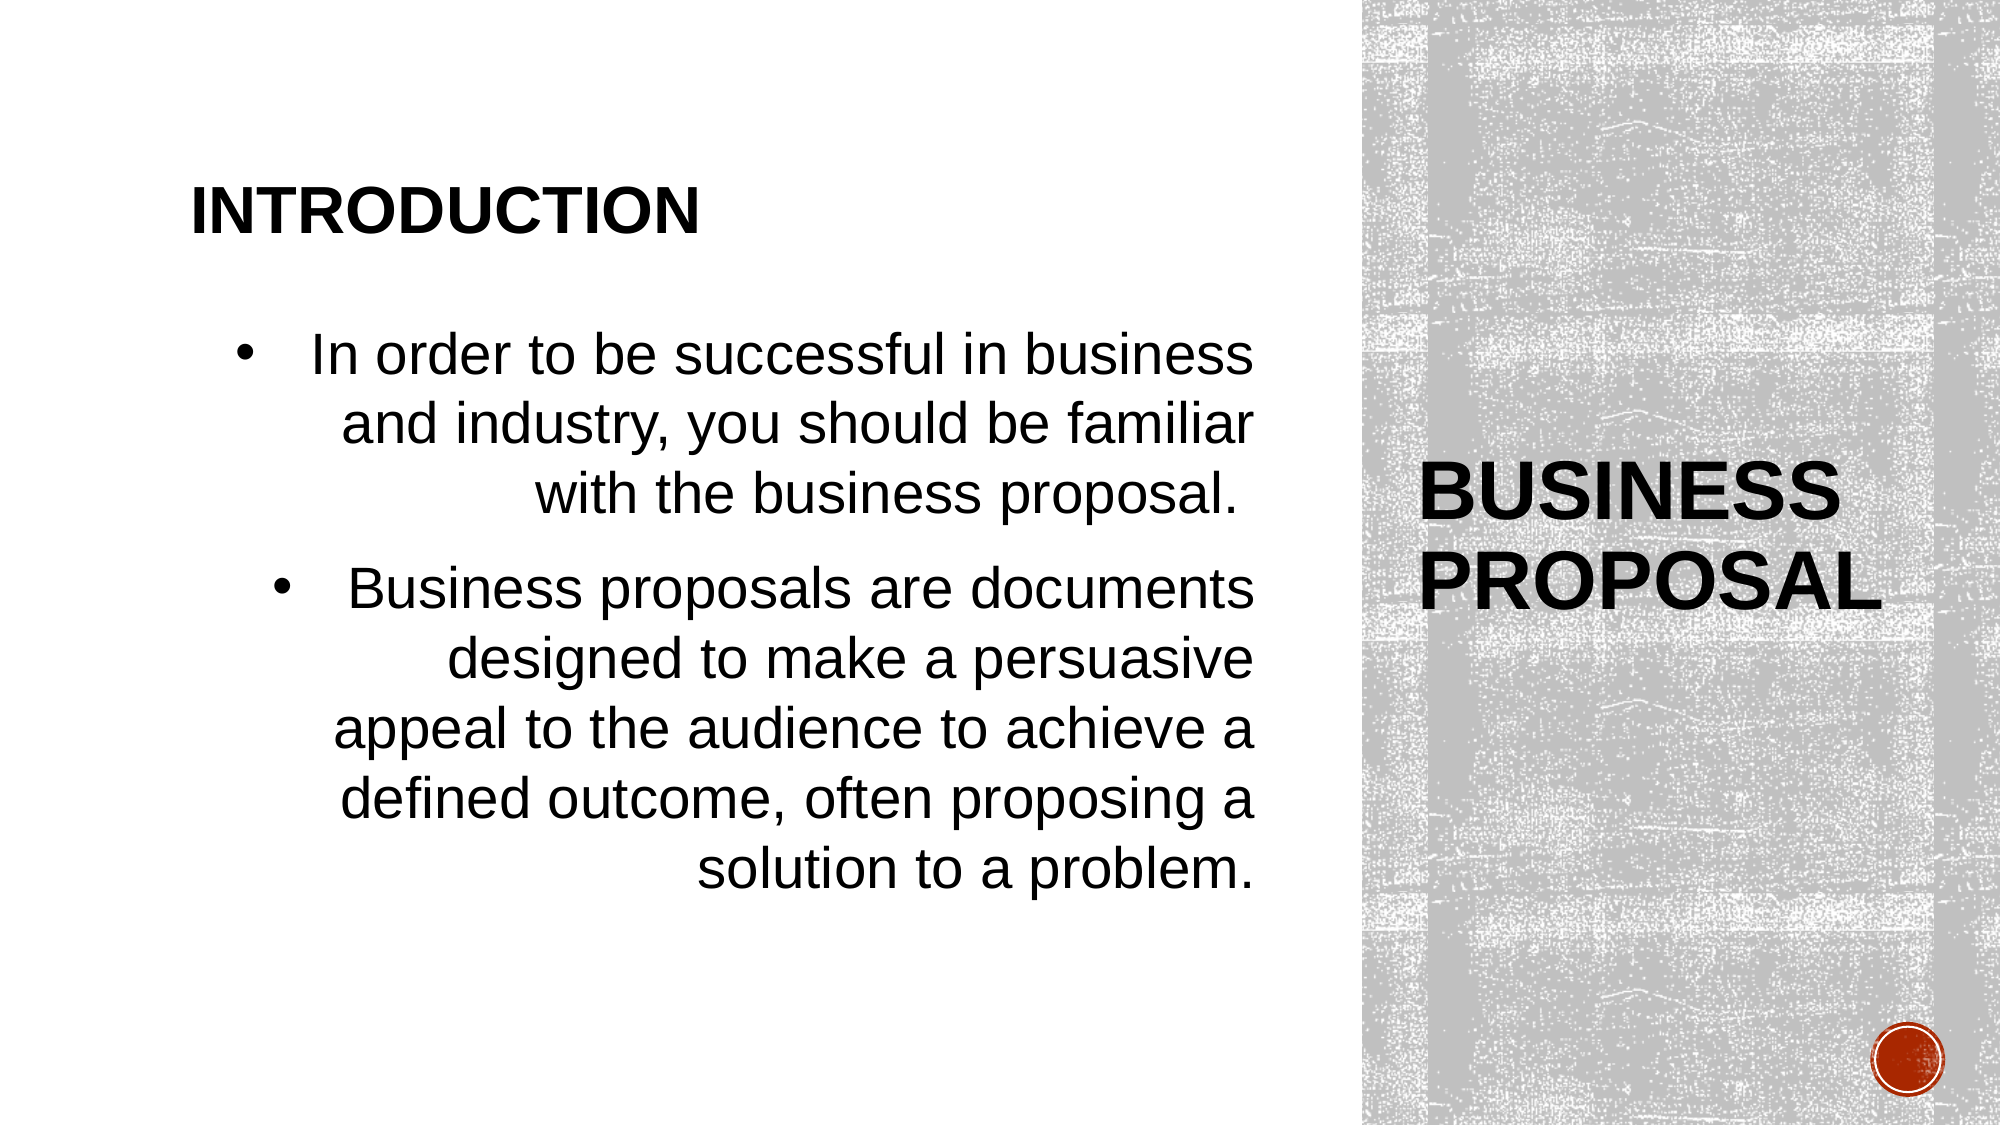

INTRODUCTION
In order to be successful in business and industry, you should be familiar with the business proposal.
Business proposals are documents designed to make a persuasive appeal to the audience to achieve a defined outcome, often proposing a solution to a problem.
# BUSINESS PROPOSAL